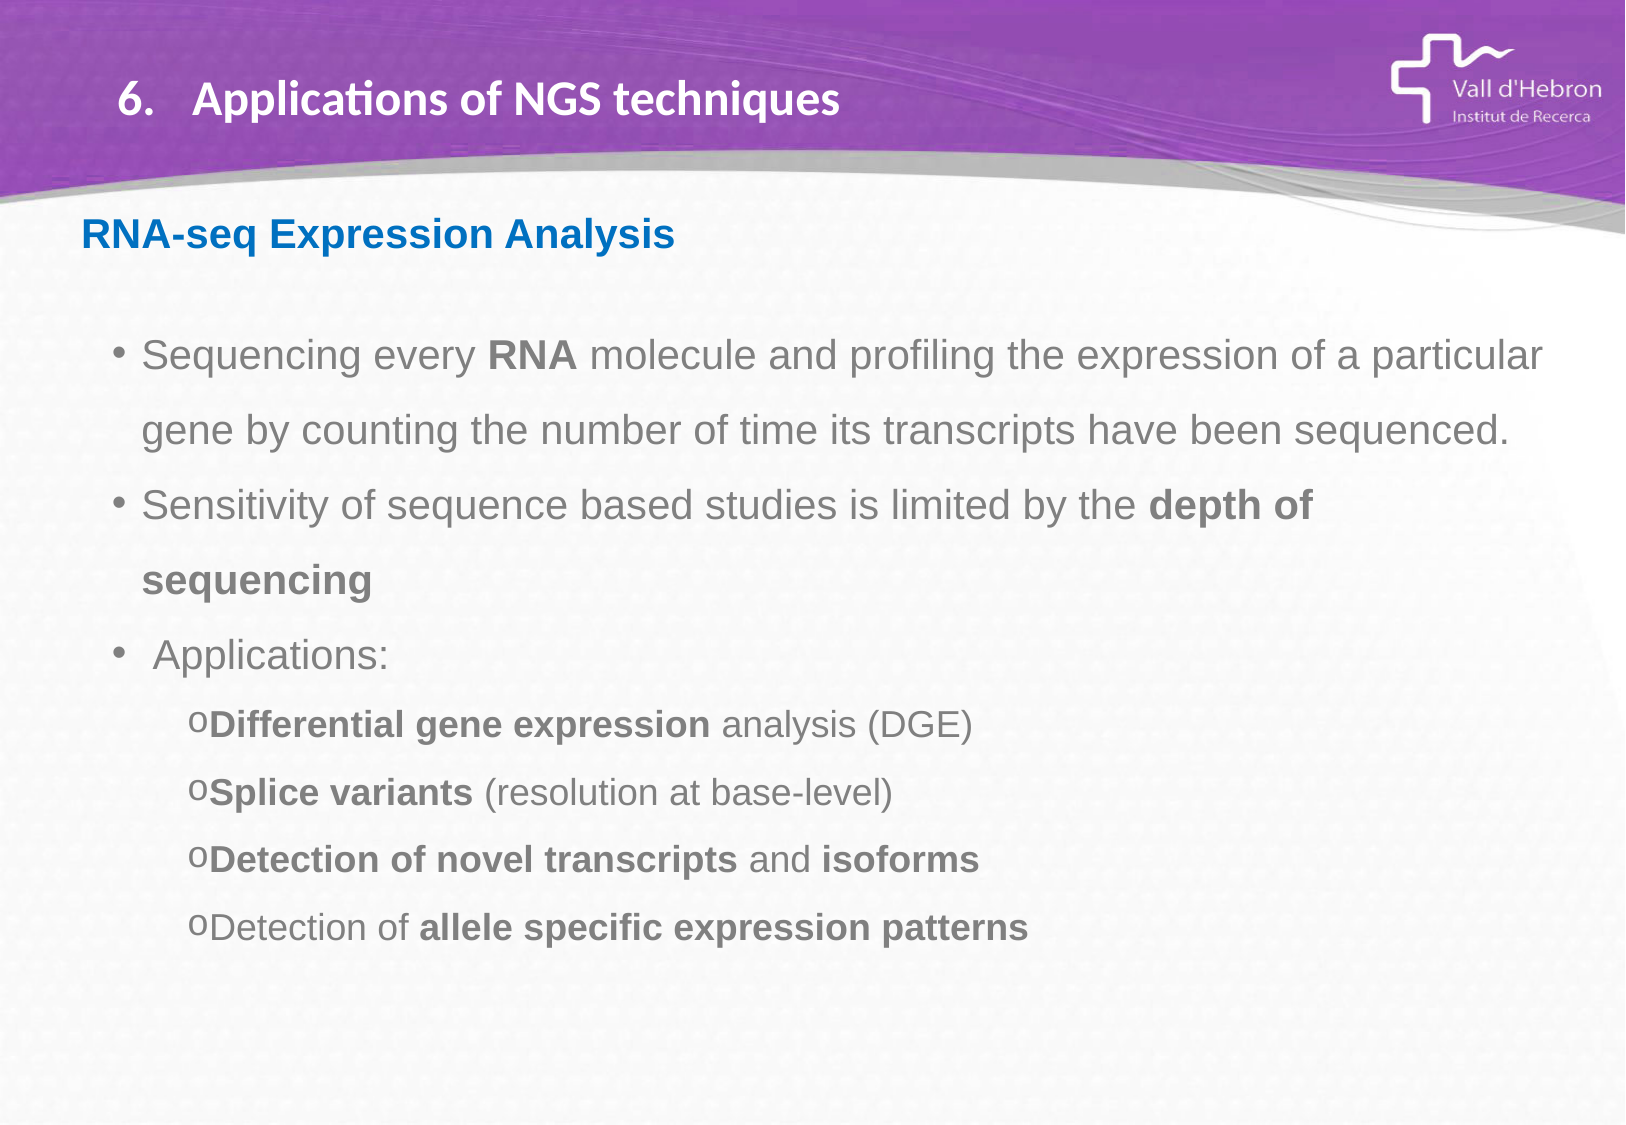

Applications of NGS techniques
RNA-seq Expression Analysis
Sequencing every RNA molecule and profiling the expression of a particular gene by counting the number of time its transcripts have been sequenced.
Sensitivity of sequence based studies is limited by the depth of sequencing
 Applications:
Differential gene expression analysis (DGE)
Splice variants (resolution at base-level)
Detection of novel transcripts and isoforms
Detection of allele specific expression patterns